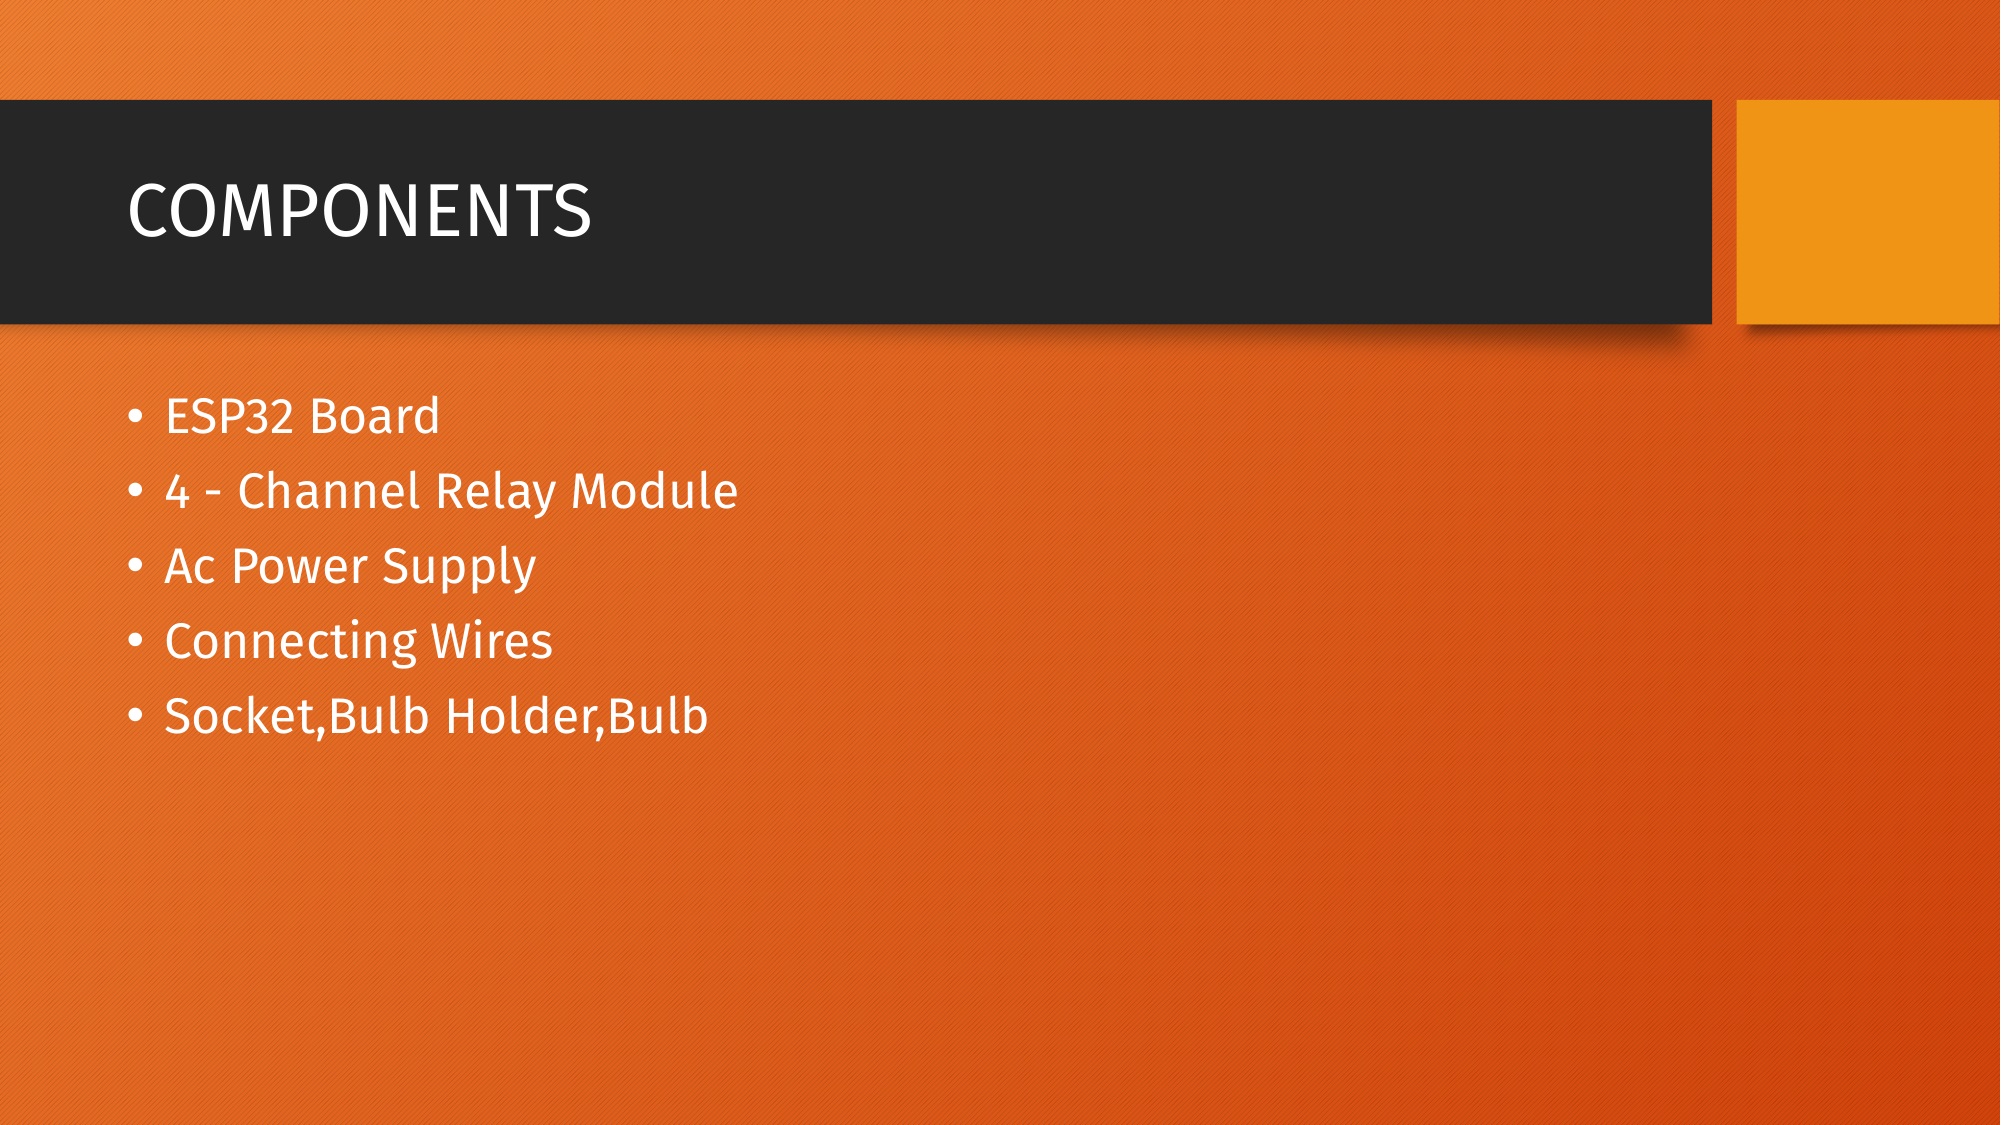

# COMPONENTS
ESP32 Board
4 - Channel Relay Module
Ac Power Supply
Connecting Wires
Socket,Bulb Holder,Bulb